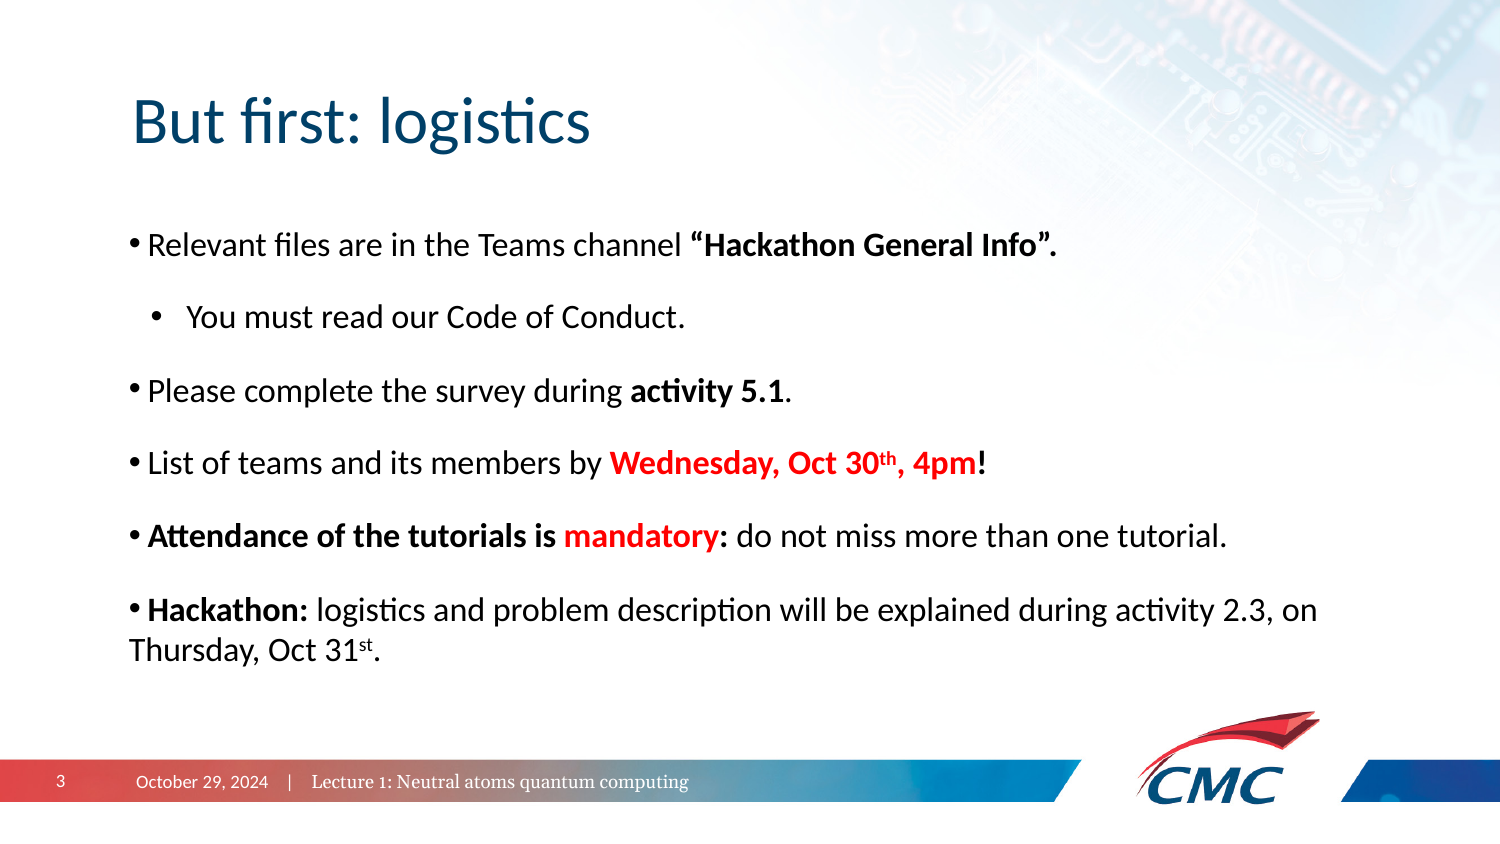

# But first: logistics
 Relevant files are in the Teams channel “Hackathon General Info”.
You must read our Code of Conduct.
 Please complete the survey during activity 5.1.
 List of teams and its members by Wednesday, Oct 30th, 4pm!
 Attendance of the tutorials is mandatory: do not miss more than one tutorial.
 Hackathon: logistics and problem description will be explained during activity 2.3, on Thursday, Oct 31st.
October 29, 2024    |    Lecture 1: Neutral atoms quantum computing
3